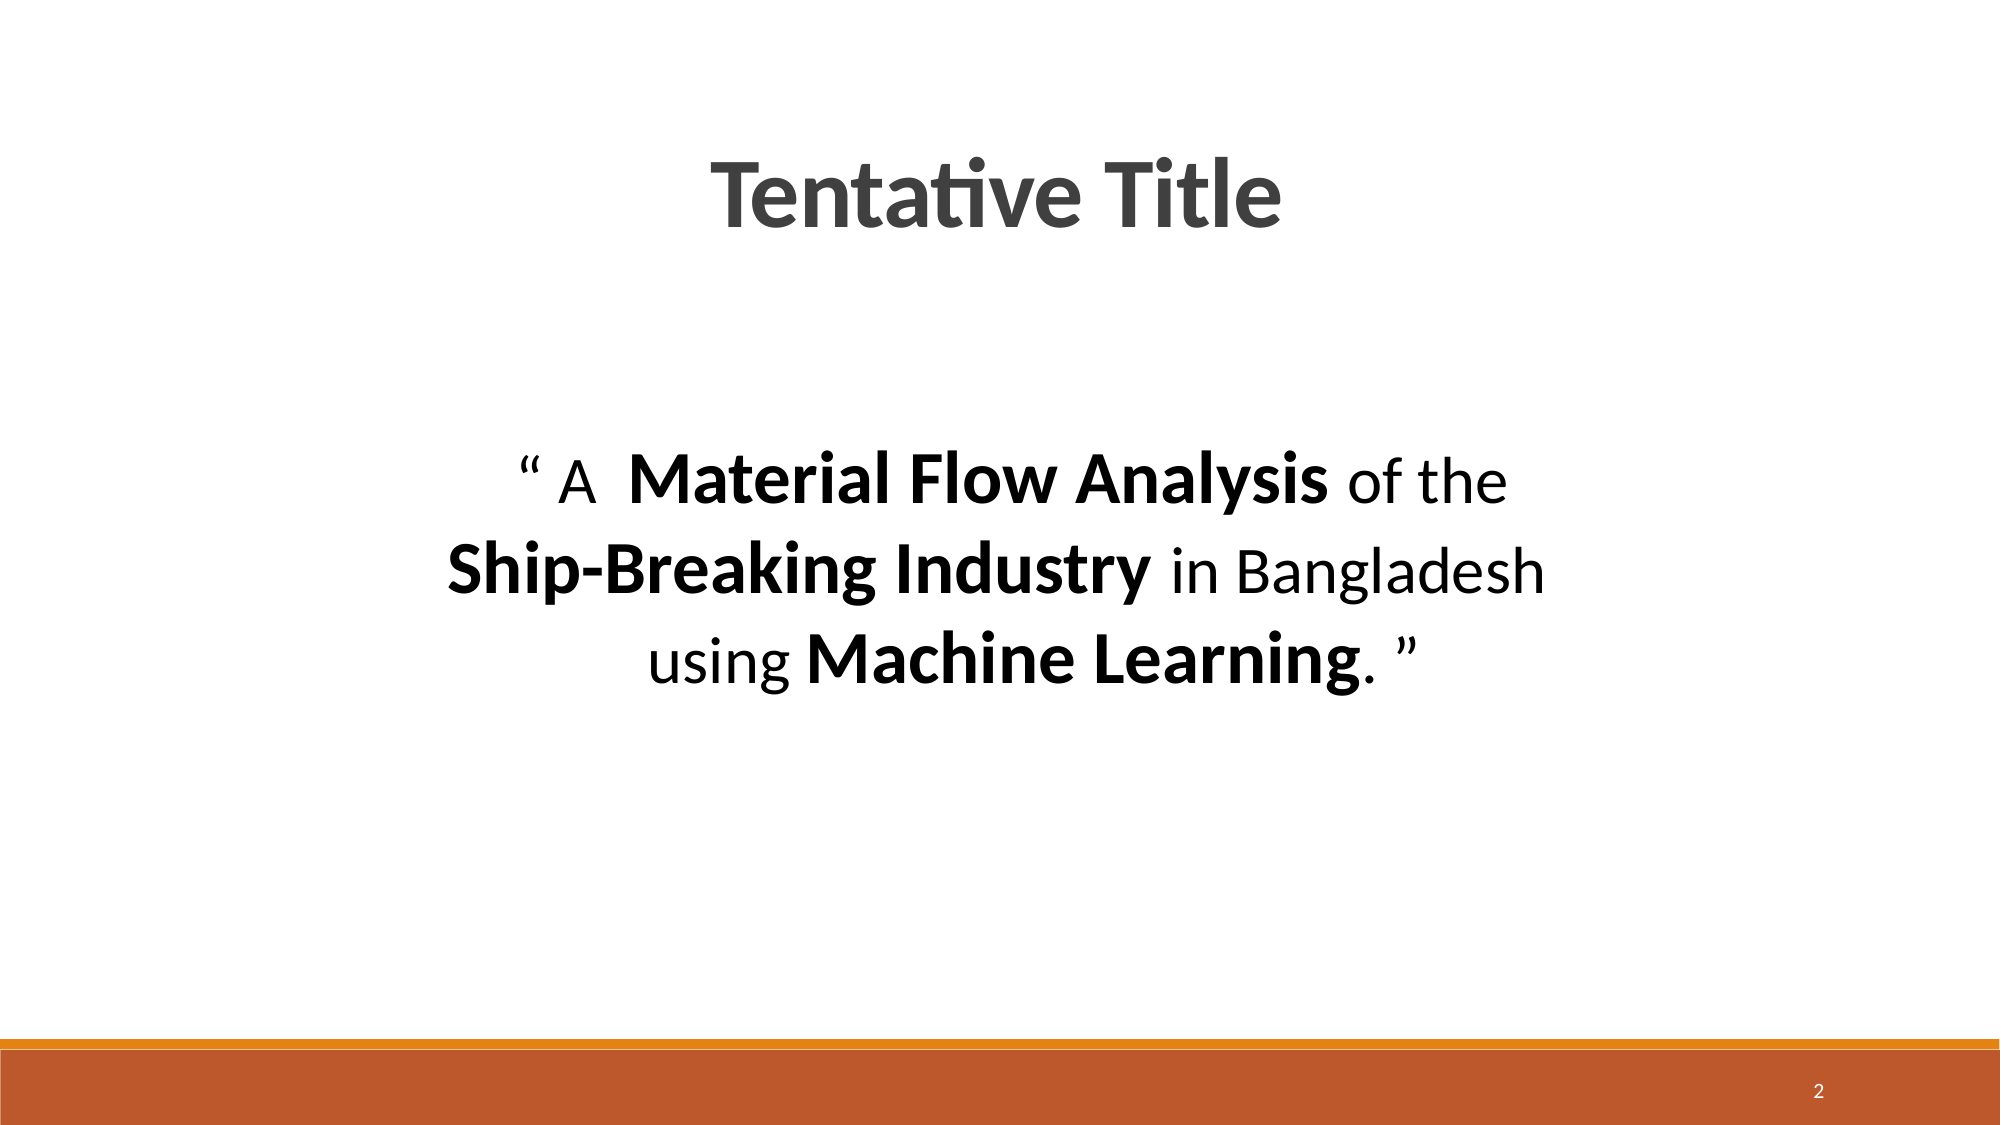

Tentative Title

      “ A  Material Flow Analysis of the
Ship-Breaking Industry in Bangladesh
using Machine Learning. ”
2